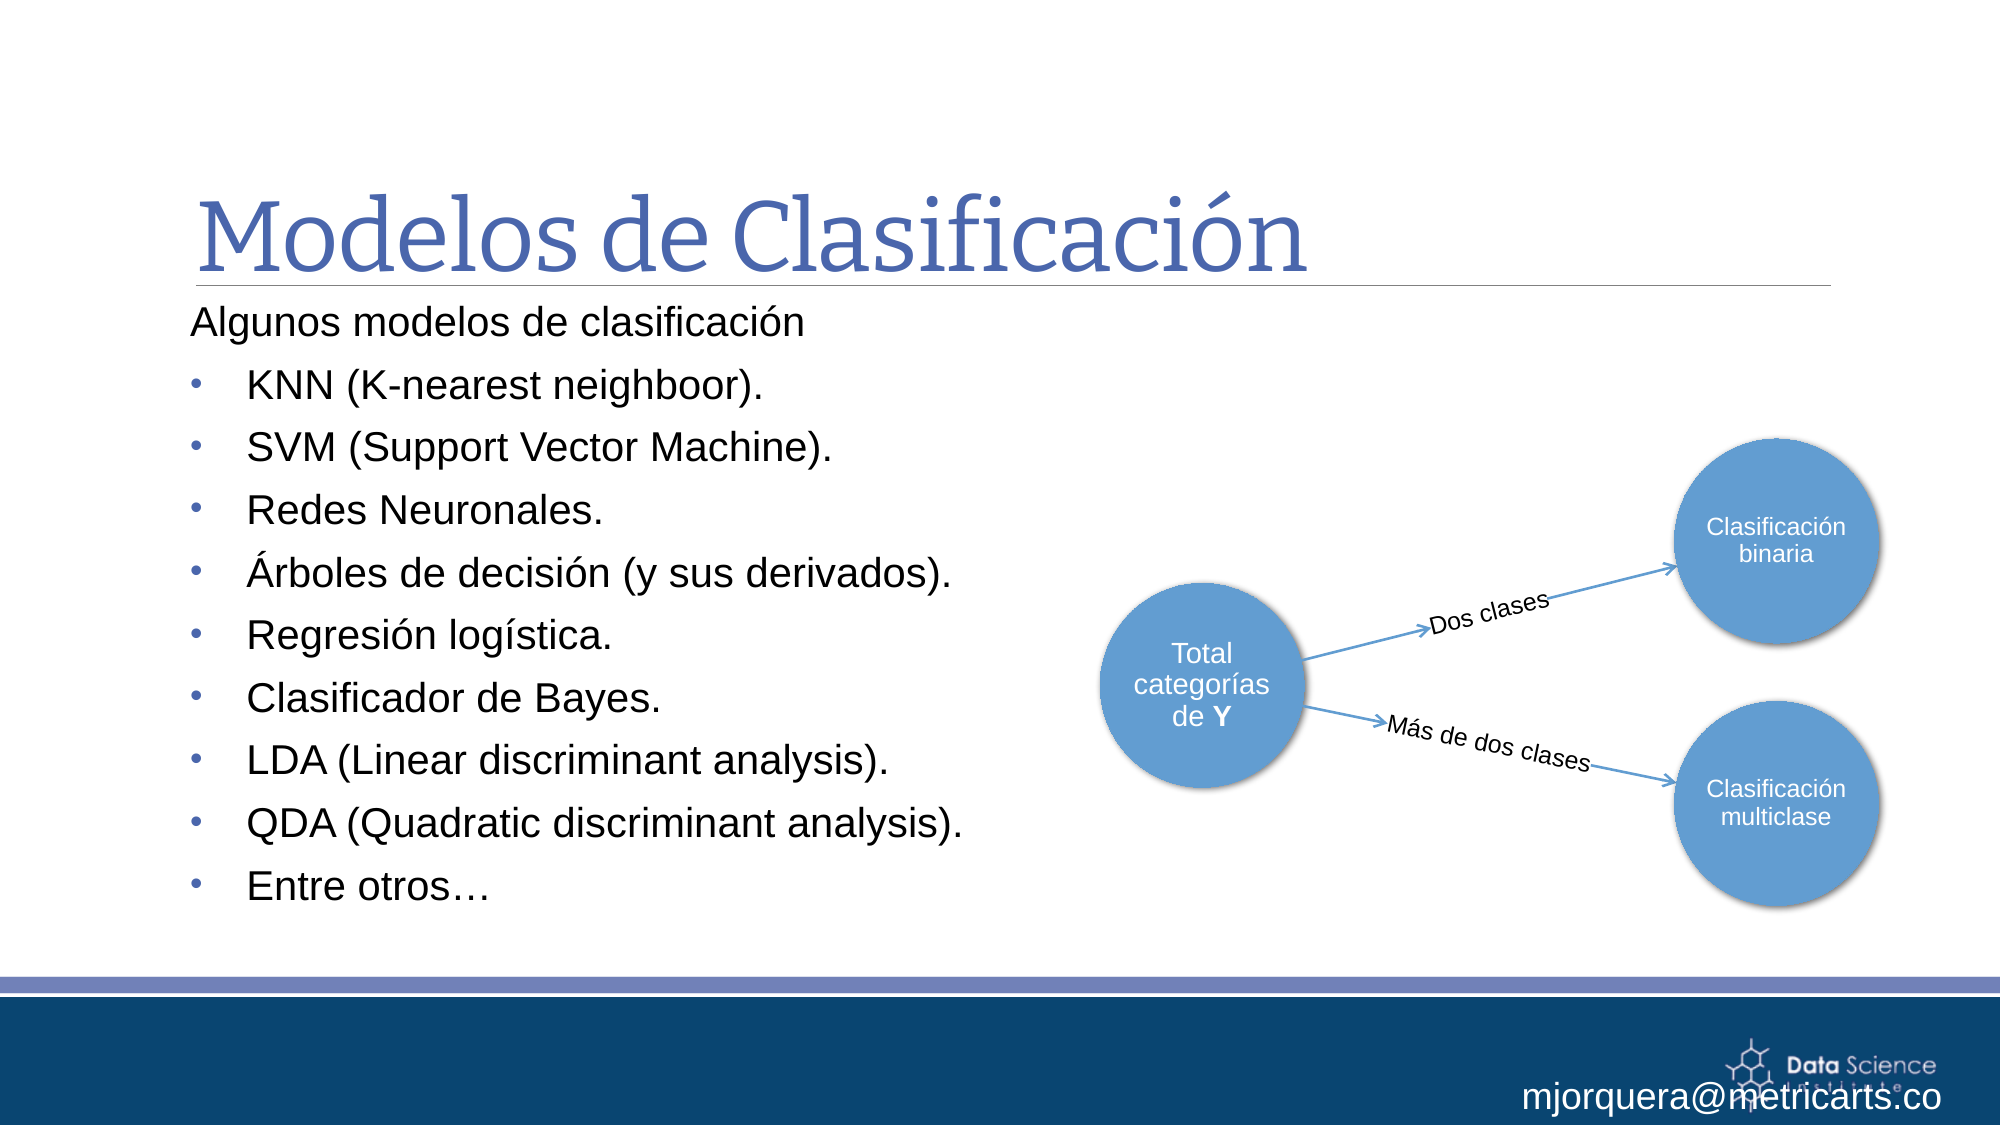

# Modelos de Clasificación
Algunos modelos de clasificación
KNN (K-nearest neighboor).
SVM (Support Vector Machine).
Redes Neuronales.
Árboles de decisión (y sus derivados).
Regresión logística.
Clasificador de Bayes.
LDA (Linear discriminant analysis).
QDA (Quadratic discriminant analysis).
Entre otros…
Total categorías de Y
Dos clases
Clasificación binaria
Más de dos clases
Clasificación multiclase
mjorquera@metricarts.com